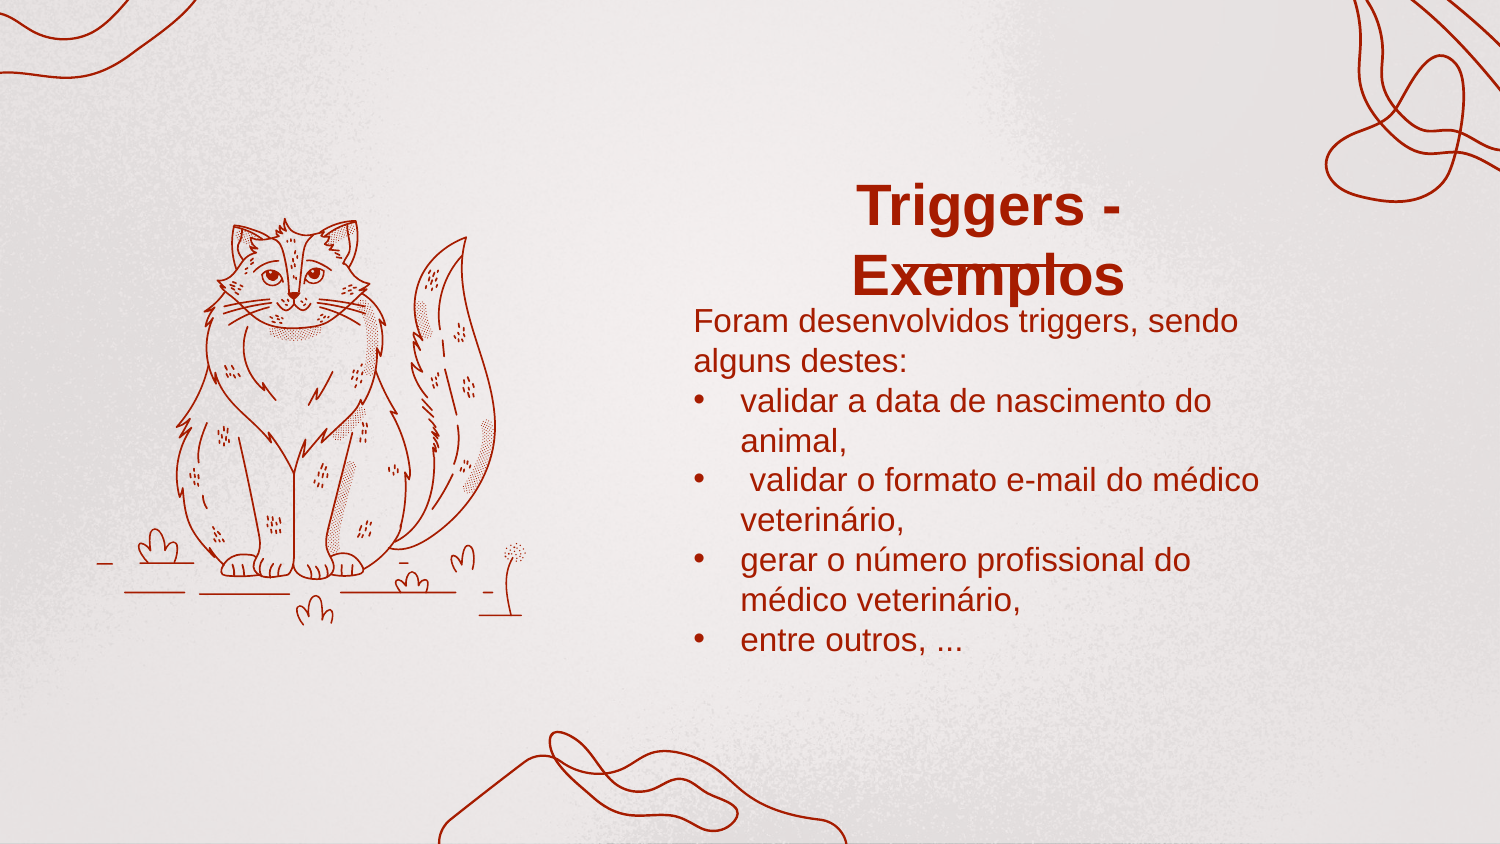

# Triggers - Exemplos

Foram desenvolvidos triggers, sendo alguns destes:
validar a data de nascimento do animal,
 validar o formato e-mail do médico veterinário,
gerar o número profissional do médico veterinário,
entre outros, ...